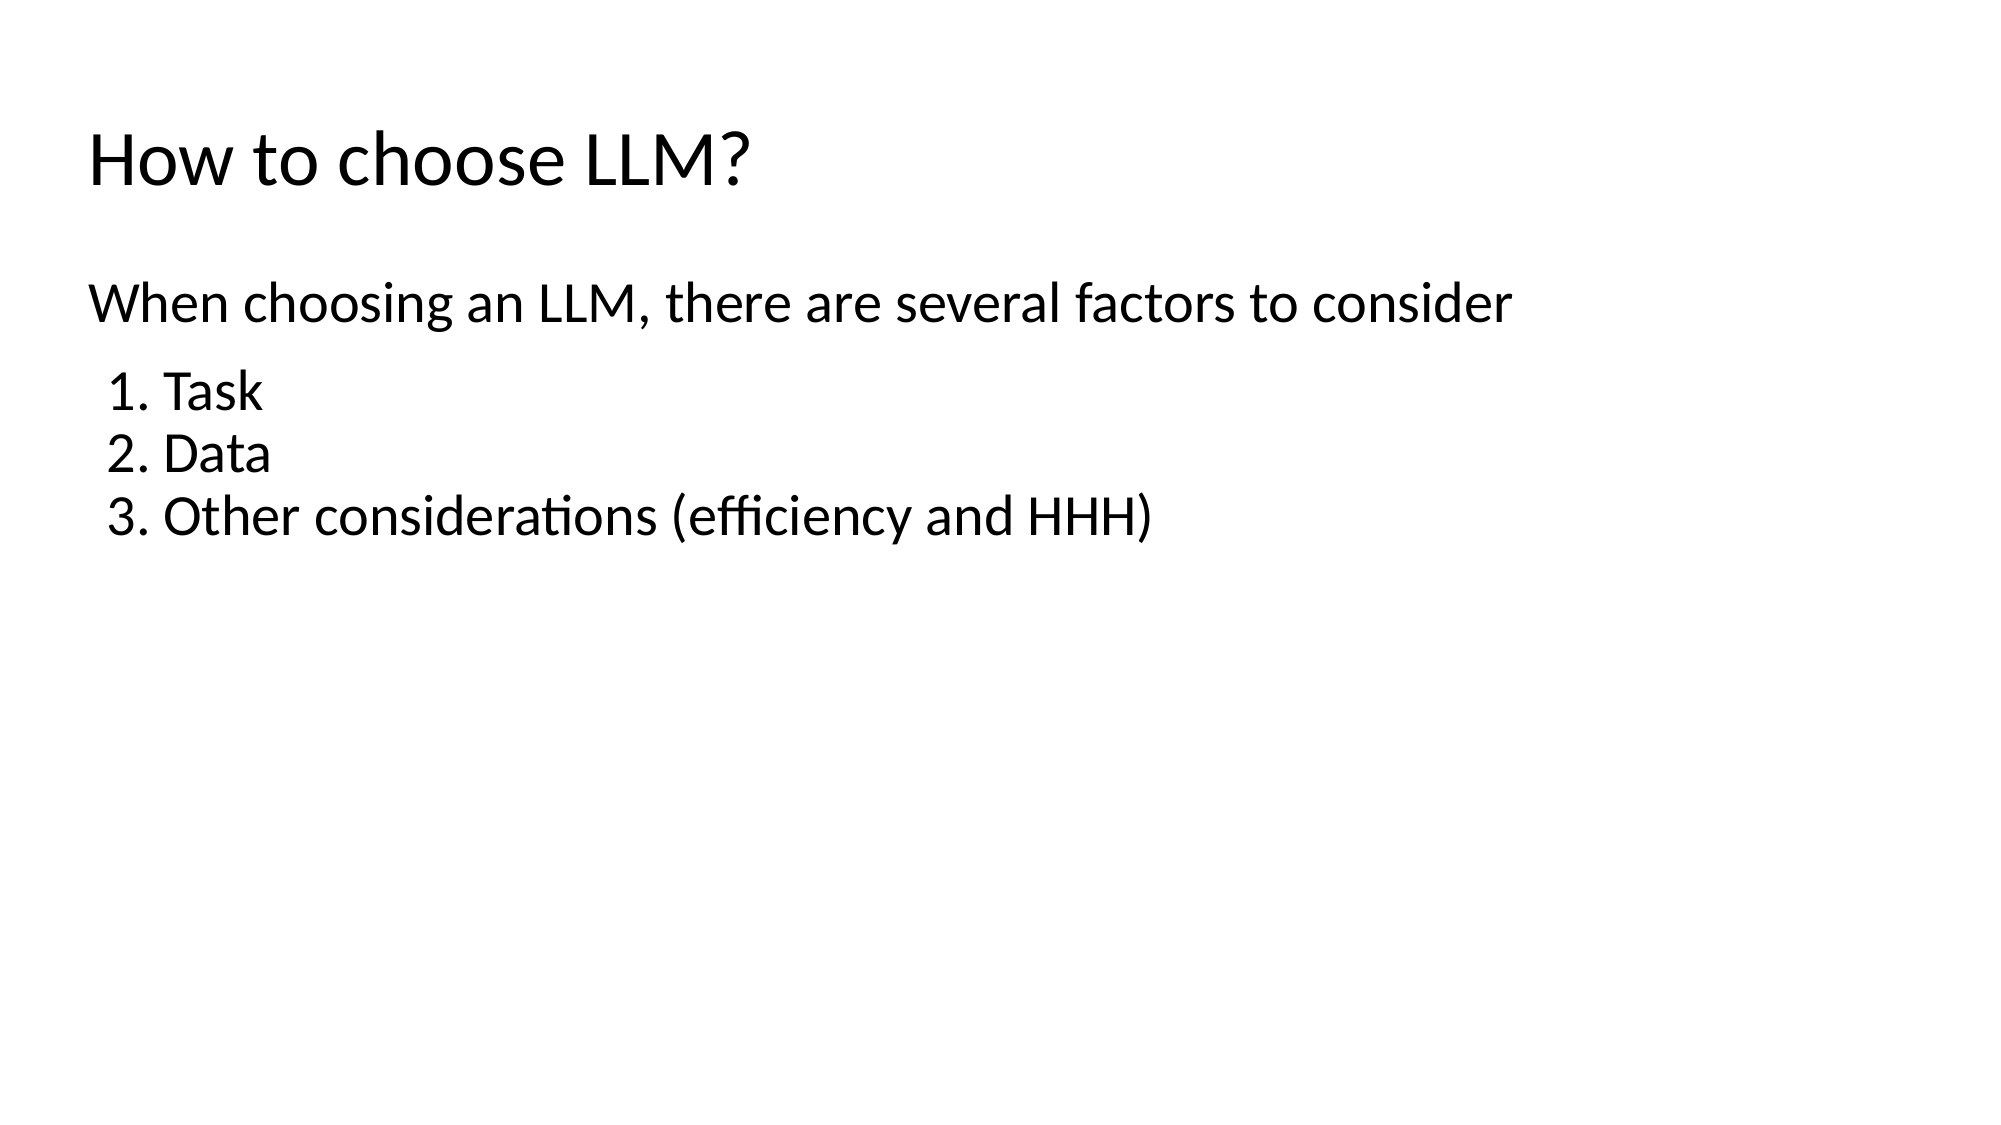

# How to choose LLM?
When choosing an LLM, there are several factors to consider
Task
Data
Other considerations (efficiency and HHH)